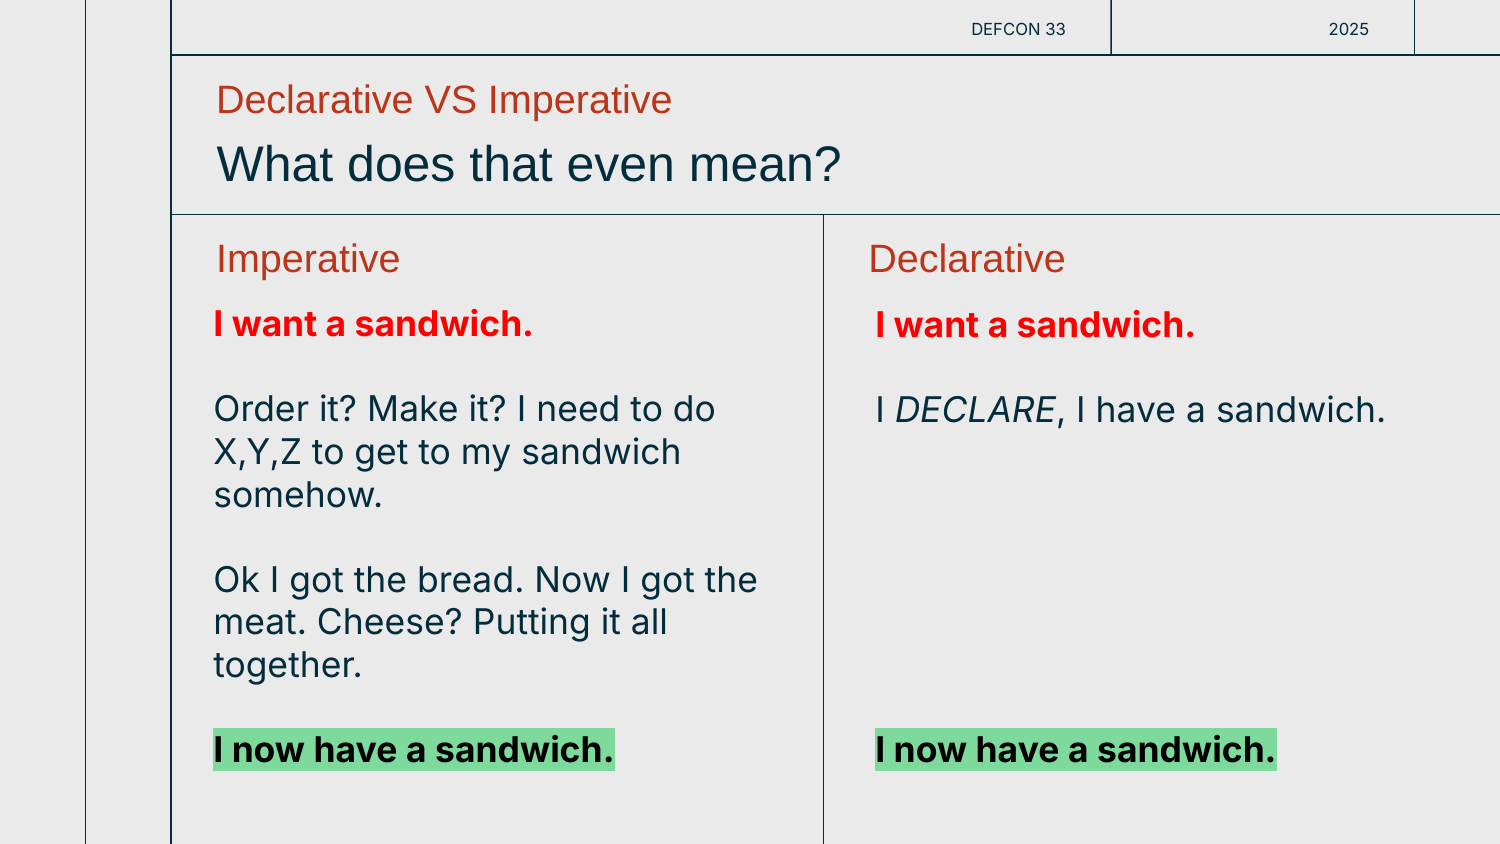

DEFCON 33
2025
Declarative VS Imperative
# What does that even mean?
Imperative
Declarative
I want a sandwich.

Order it? Make it? I need to do X,Y,Z to get to my sandwich somehow.

Ok I got the bread. Now I got the meat. Cheese? Putting it all together.

I now have a sandwich.
I want a sandwich.

I DECLARE, I have a sandwich.

I now have a sandwich.